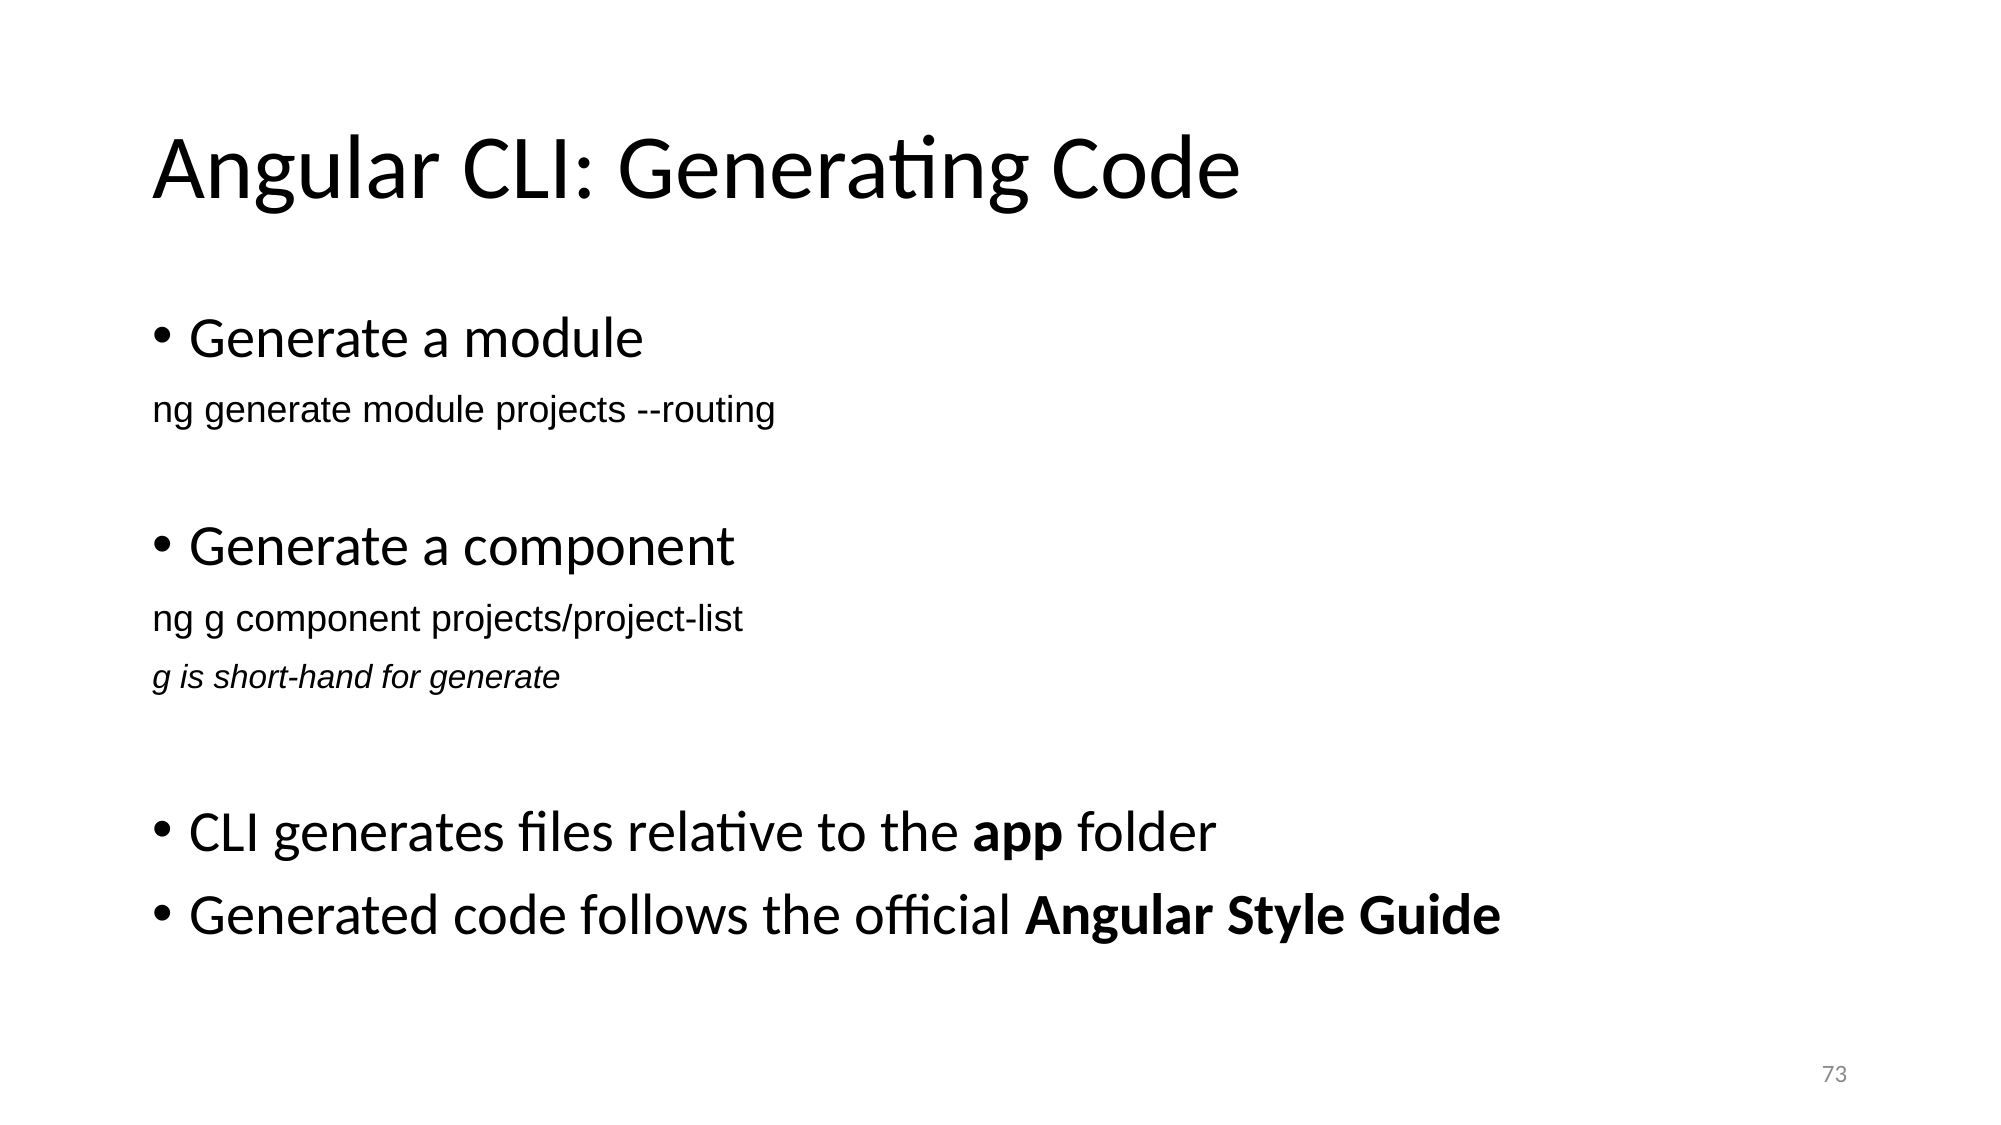

# Angular CLI: Generating Code
Generate a module
ng generate module projects --routing

Generate a component
ng g component projects/project-list
g is short-hand for generate

CLI generates files relative to the app folder
Generated code follows the official Angular Style Guide

73